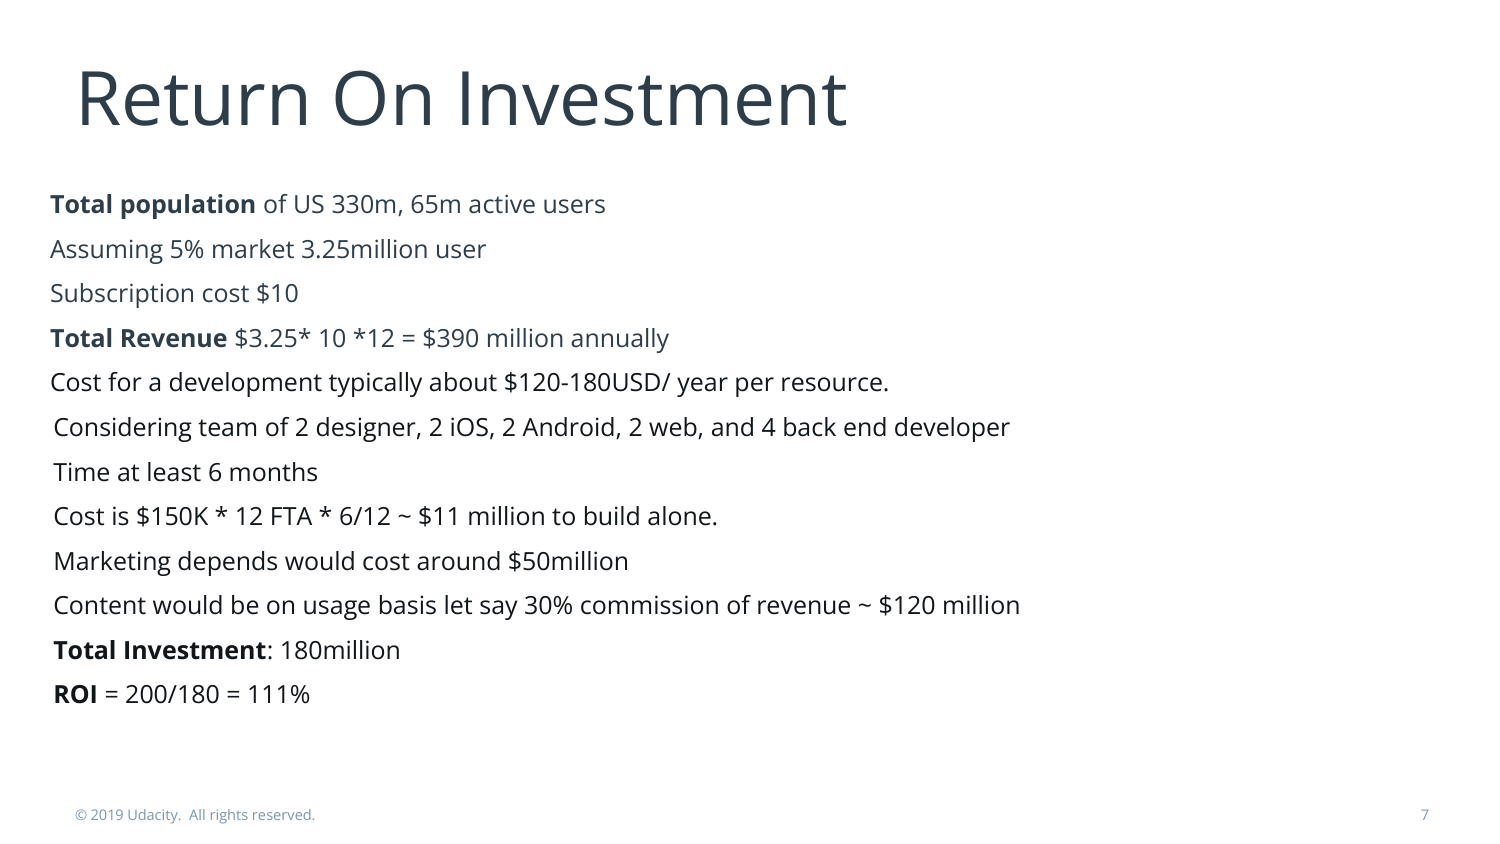

# Return On Investment
   Total population of US 330m, 65m active users
   Assuming 5% market 3.25million user
   Subscription cost $10
   Total Revenue $3.25* 10 *12 = $390 million annually
   Cost for a development typically about $120-180USD/ year per resource.
Considering team of 2 designer, 2 iOS, 2 Android, 2 web, and 4 back end developer
Time at least 6 months
Cost is $150K * 12 FTA * 6/12 ~ $11 million to build alone.
Marketing depends would cost around $50million
Content would be on usage basis let say 30% commission of revenue ~ $120 million
Total Investment: 180million
ROI = 200/180 = 111%

© 2019 Udacity.  All rights reserved.
7